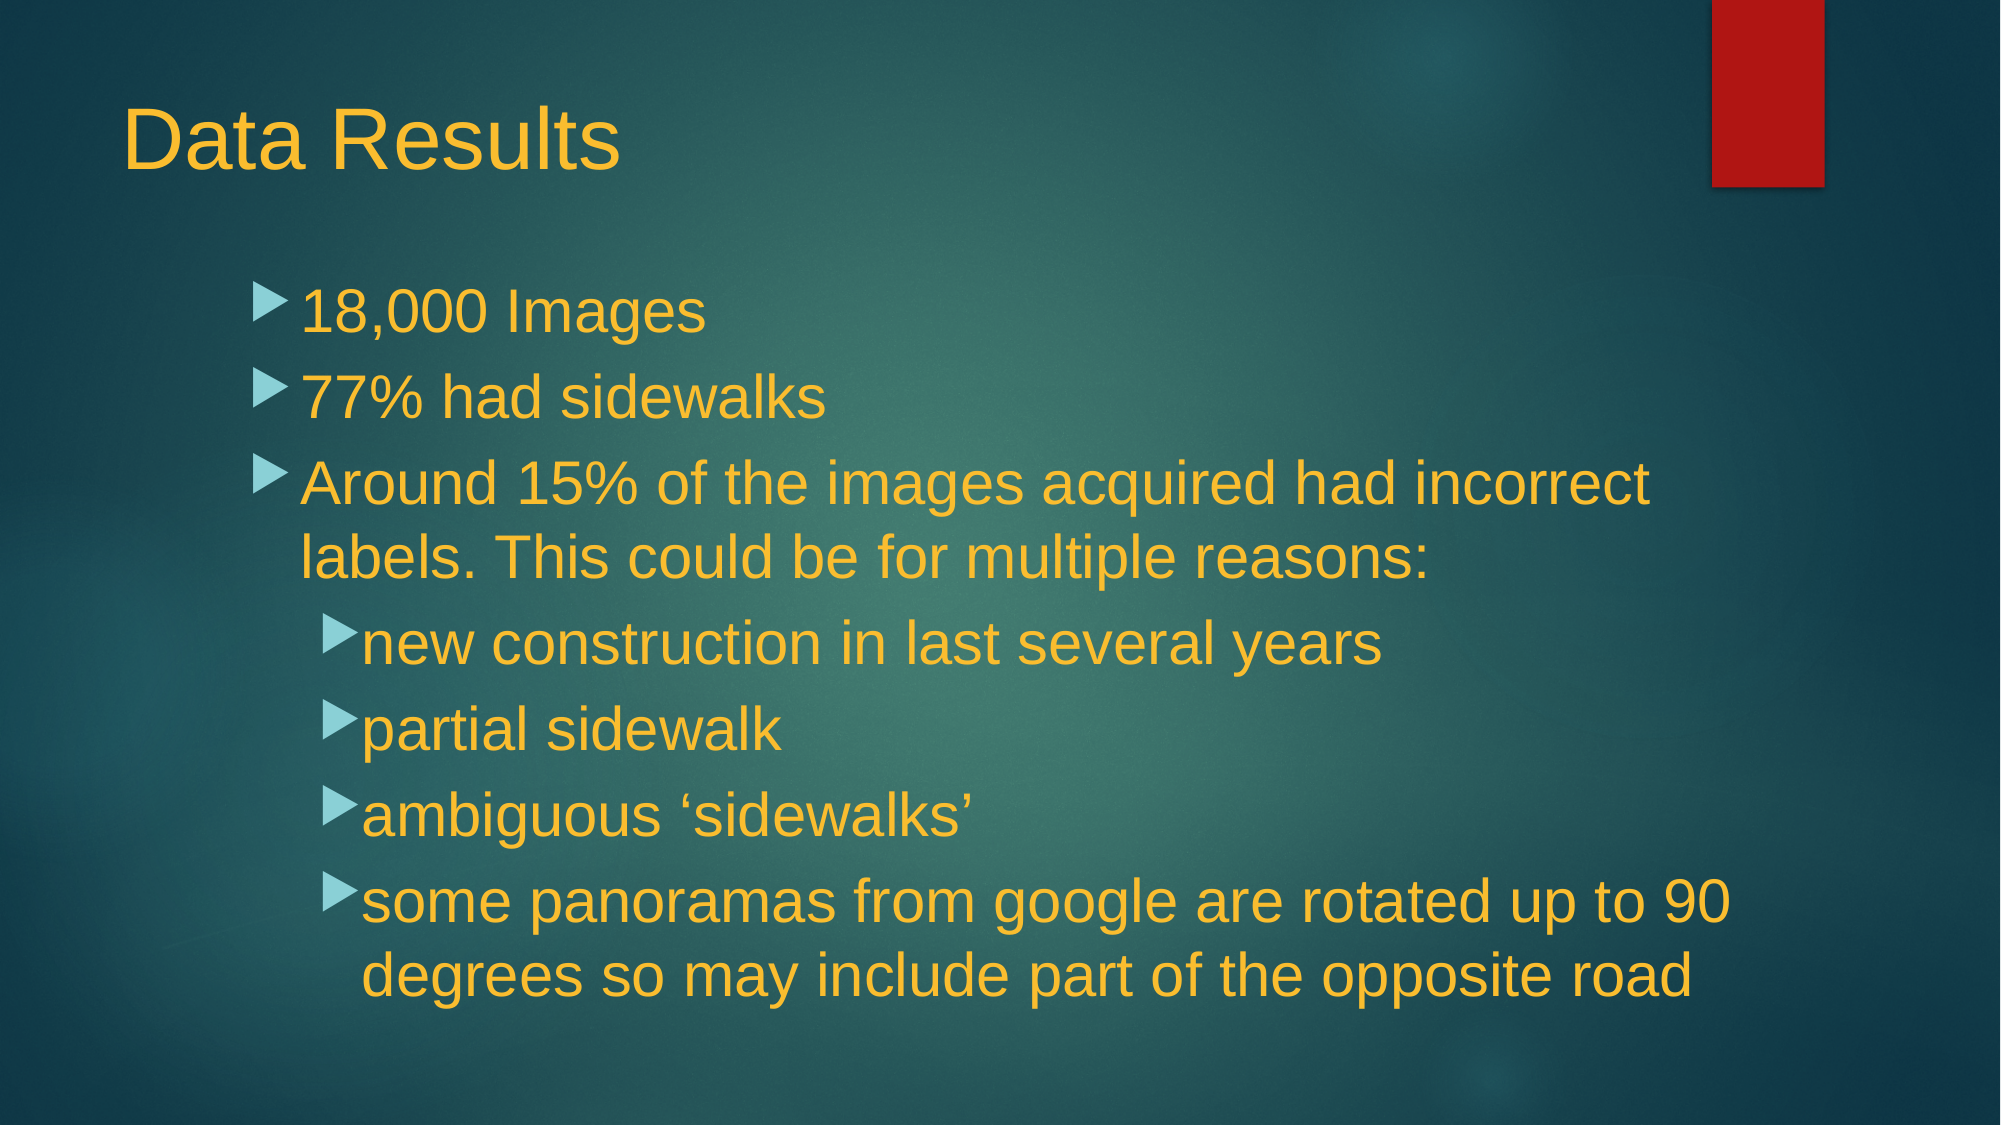

# Data Results
18,000 Images
77% had sidewalks
Around 15% of the images acquired had incorrect labels. This could be for multiple reasons:
new construction in last several years
partial sidewalk
ambiguous ‘sidewalks’
some panoramas from google are rotated up to 90 degrees so may include part of the opposite road